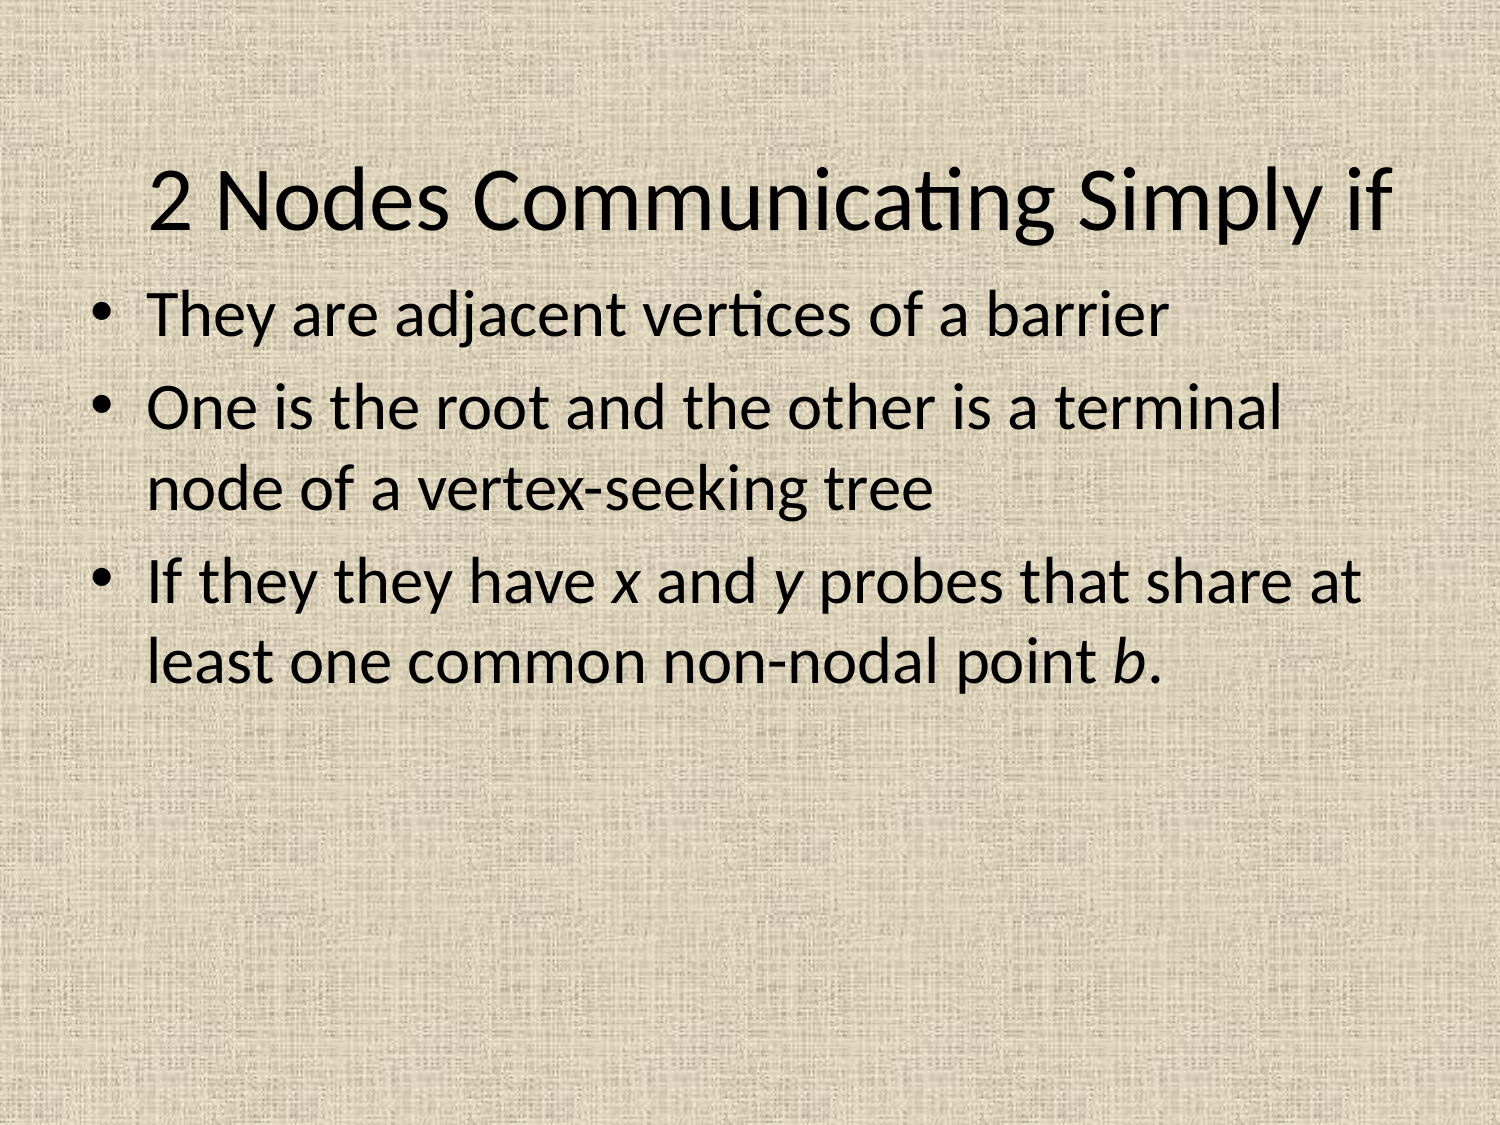

# 2 Nodes Communicating Simply if
They are adjacent vertices of a barrier
One is the root and the other is a terminal node of a vertex-seeking tree
If they they have x and y probes that share at least one common non-nodal point b.